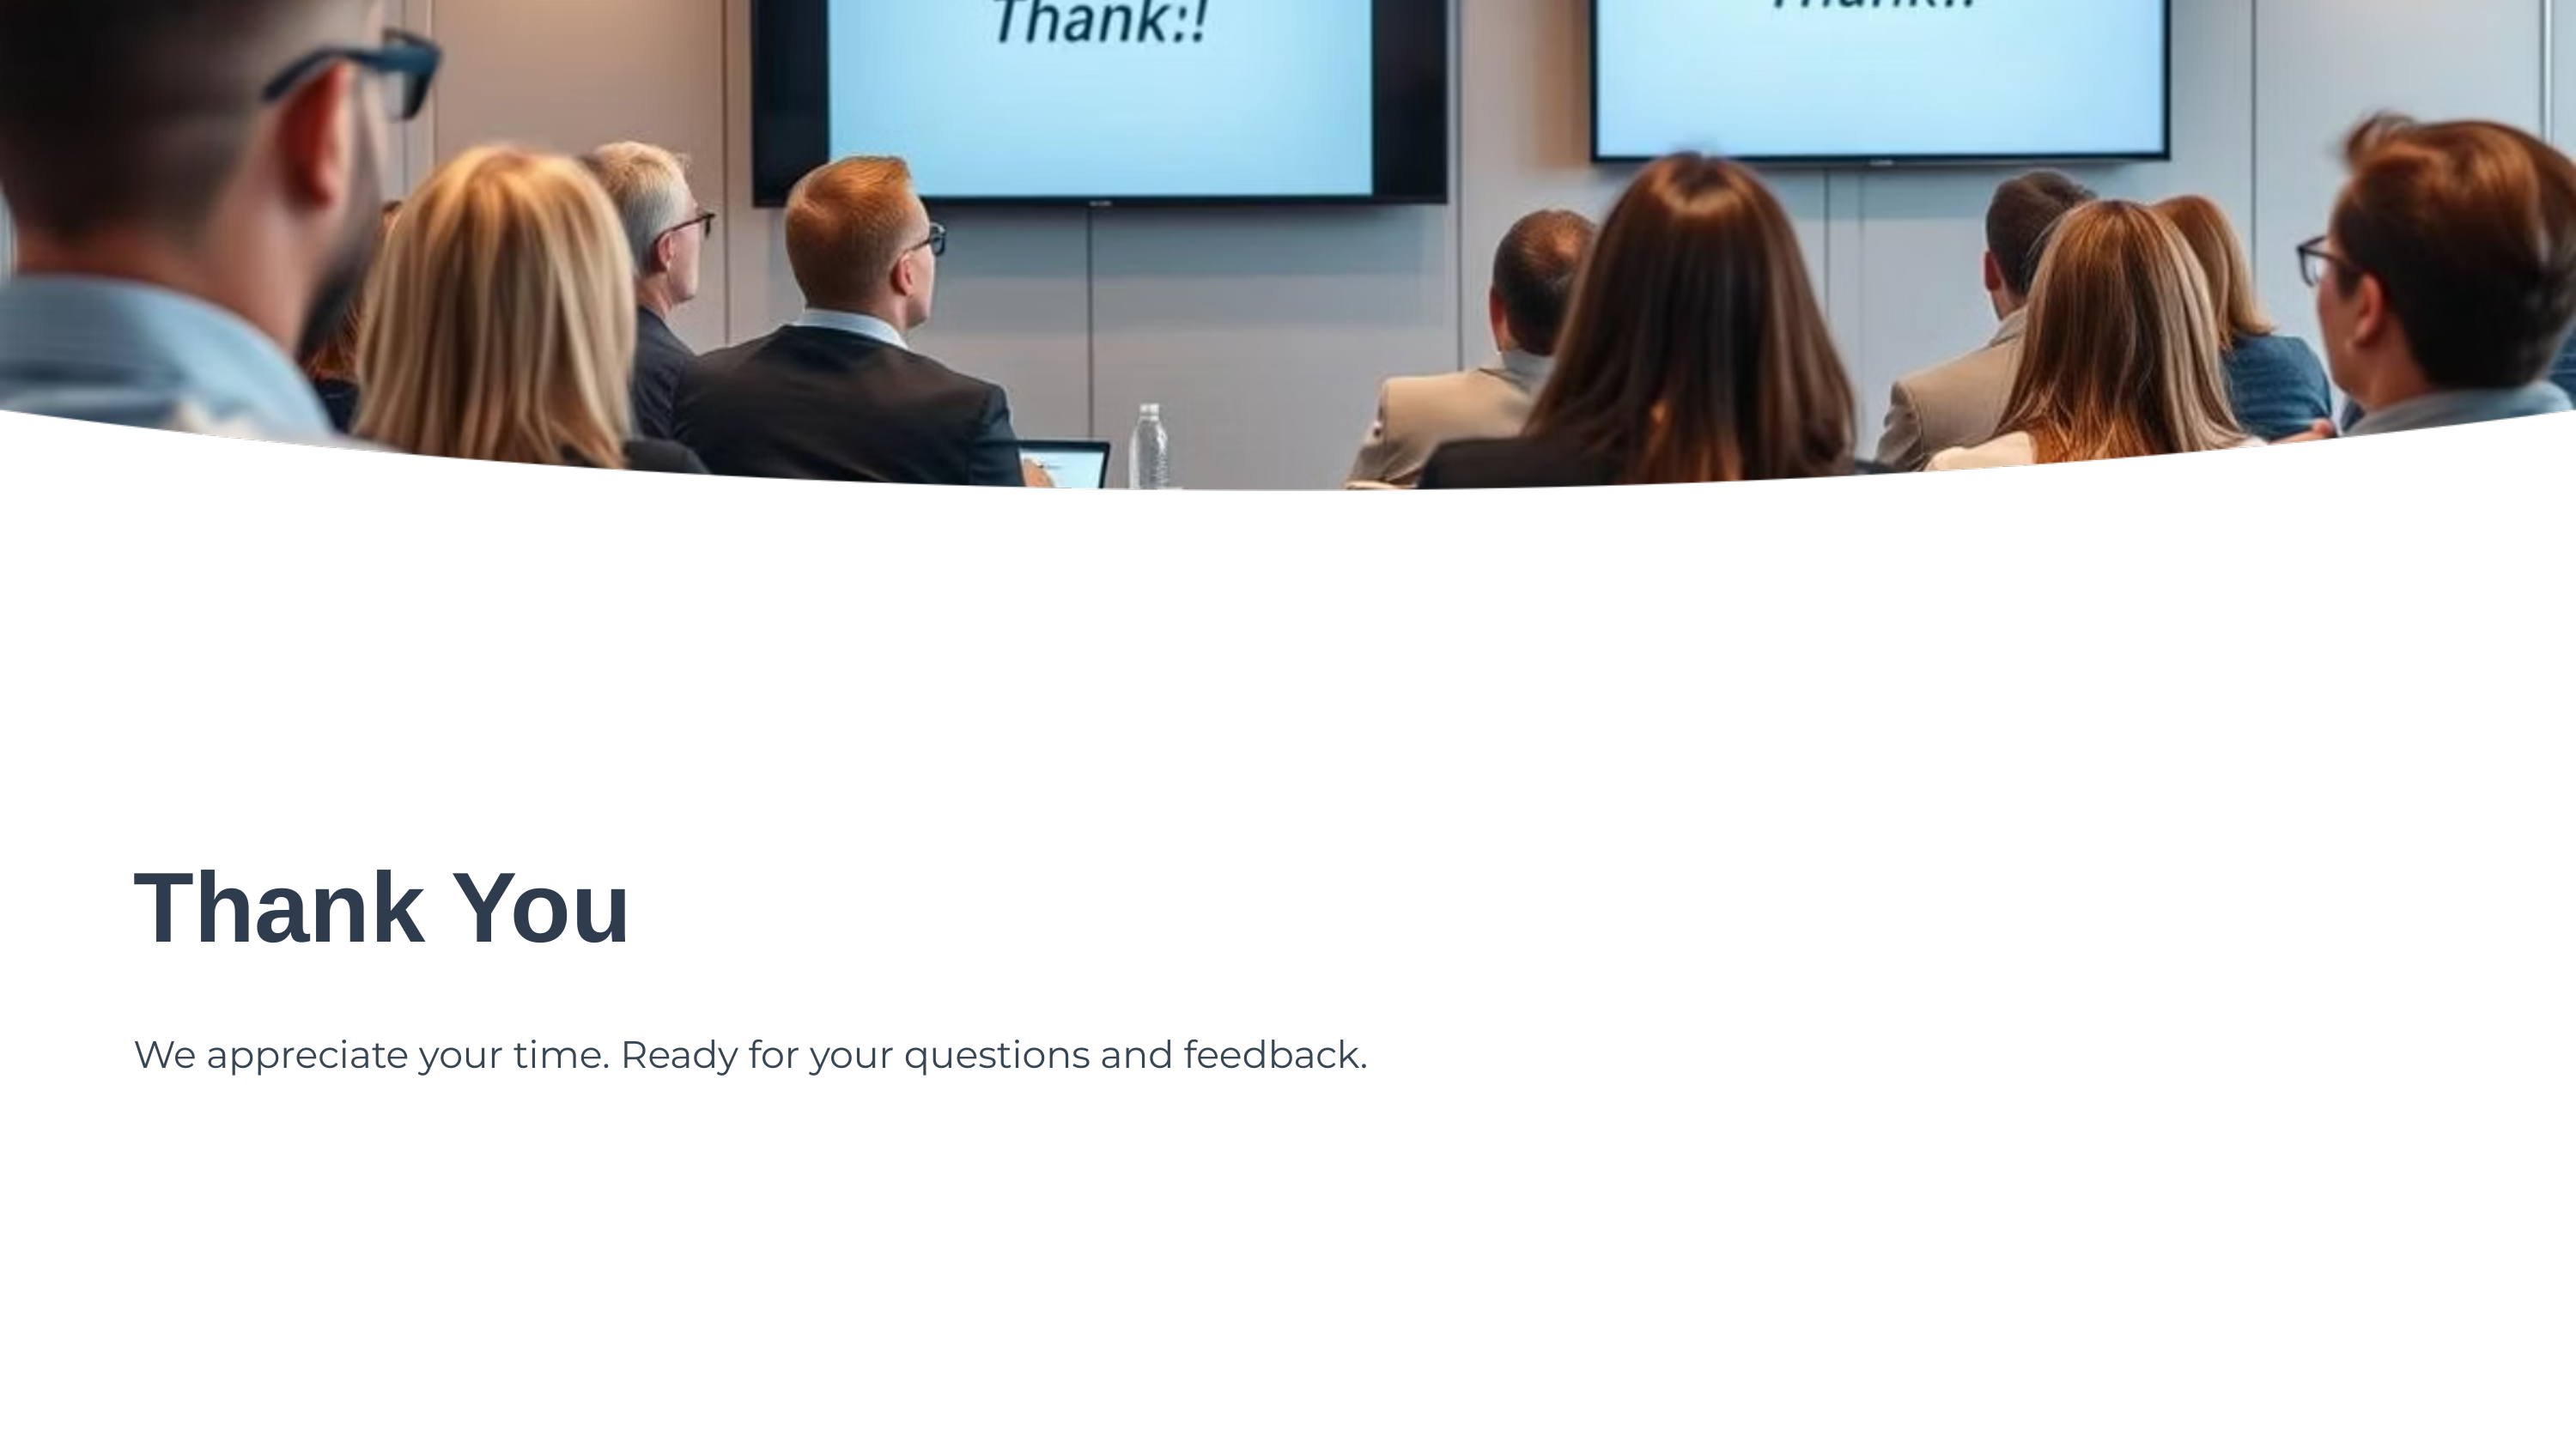

Thank You

We appreciate your time. Ready for your questions and feedback.